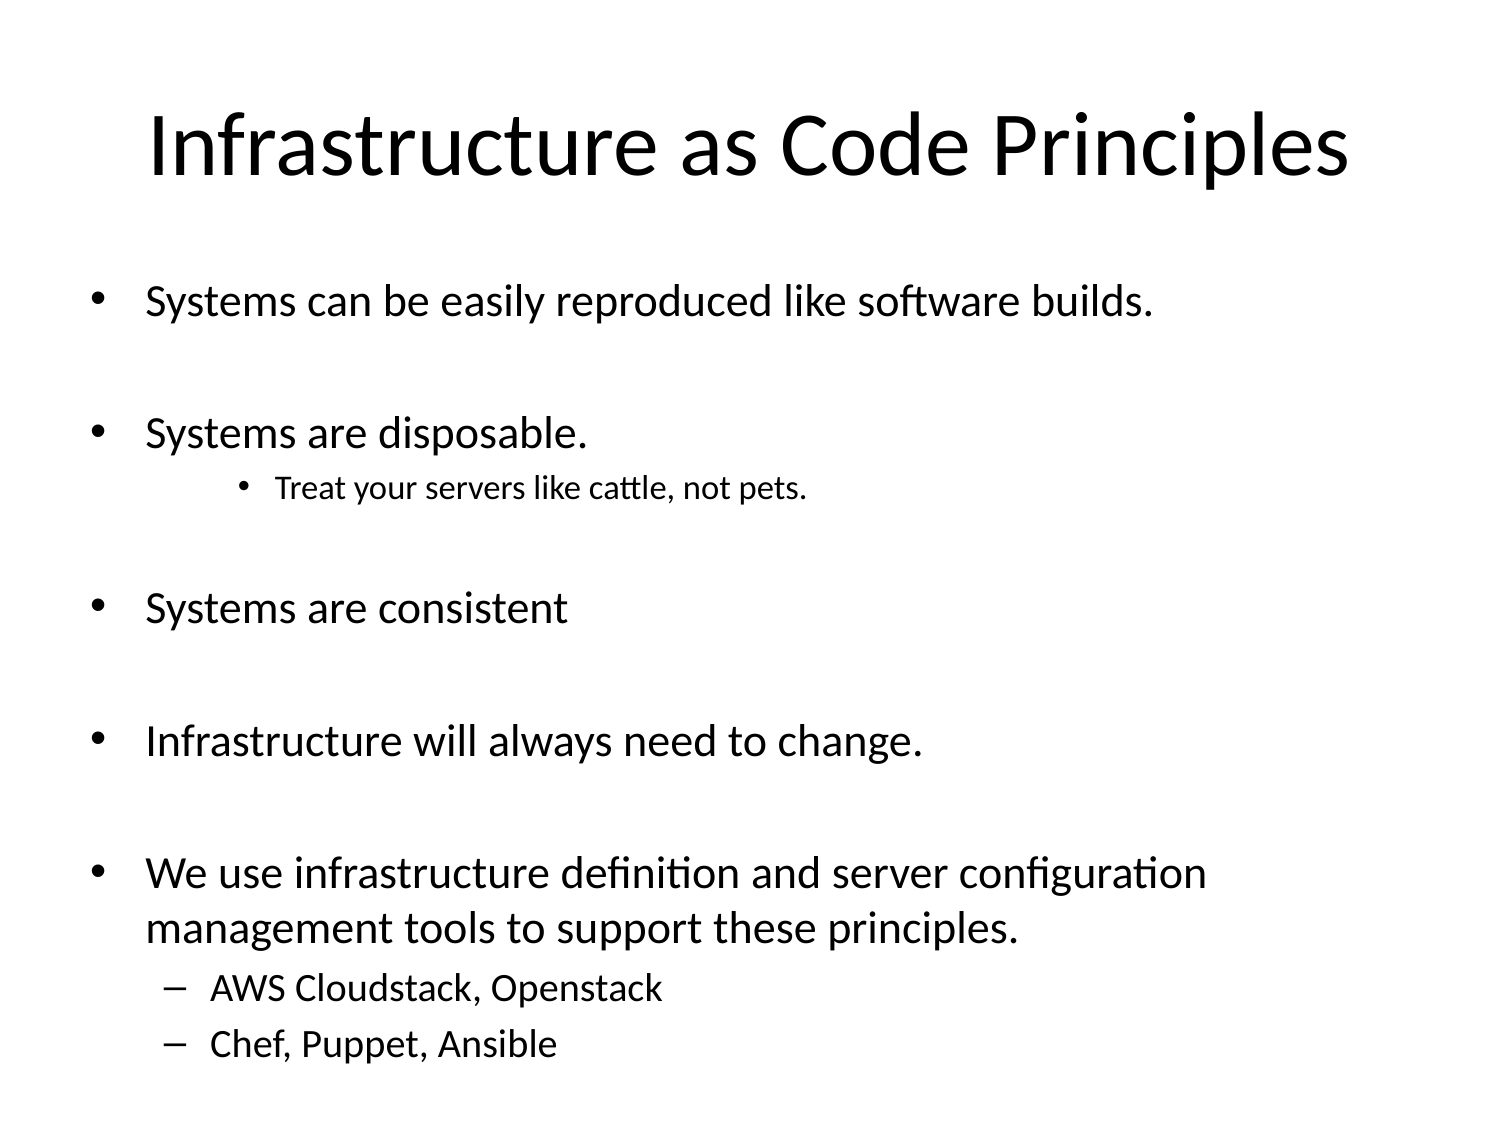

# Infrastructure as Code Principles
Systems can be easily reproduced like software builds.

Systems are disposable.
Treat your servers like cattle, not pets.

Systems are consistent

Infrastructure will always need to change.

We use infrastructure definition and server configuration management tools to support these principles.
AWS Cloudstack, Openstack
Chef, Puppet, Ansible